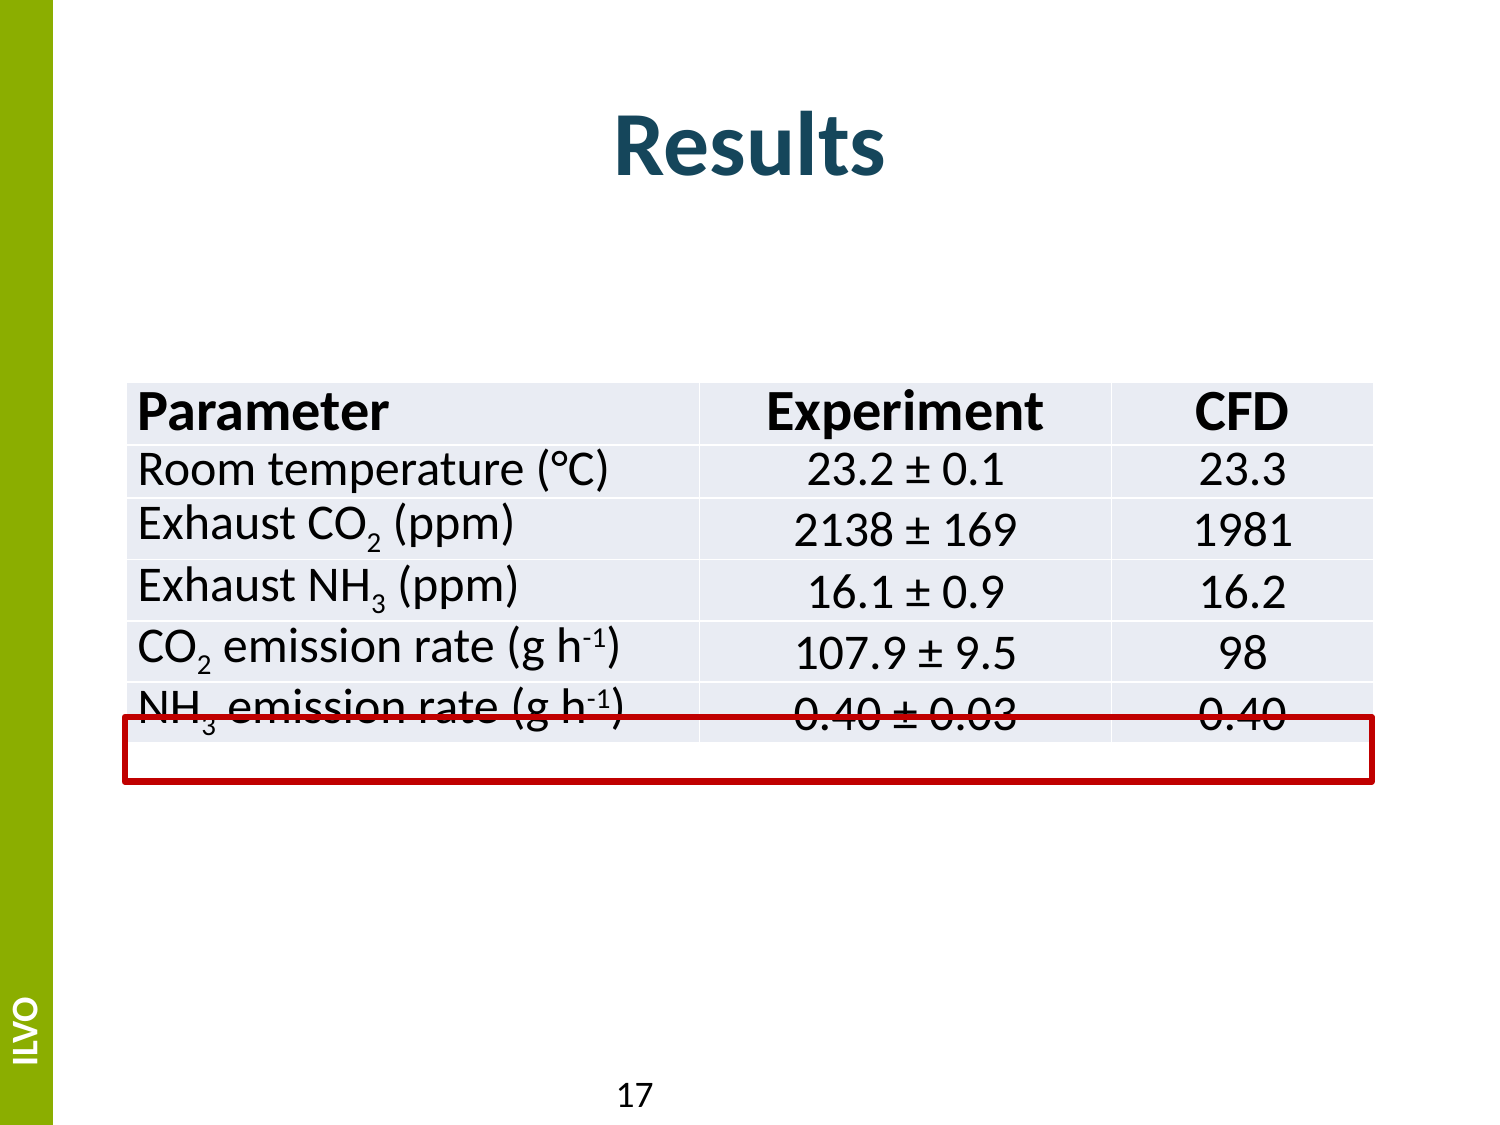

# Results
| Parameter | Experiment | CFD |
| --- | --- | --- |
| Room temperature (°C) | 23.2 ± 0.1 | 23.3 |
| Exhaust CO2 (ppm) | 2138 ± 169 | 1981 |
| Exhaust NH3 (ppm) | 16.1 ± 0.9 | 16.2 |
| CO2 emission rate (g h-1) | 107.9 ± 9.5 | 98 |
| NH3 emission rate (g h-1) | 0.40 ± 0.03 | 0.40 |

17